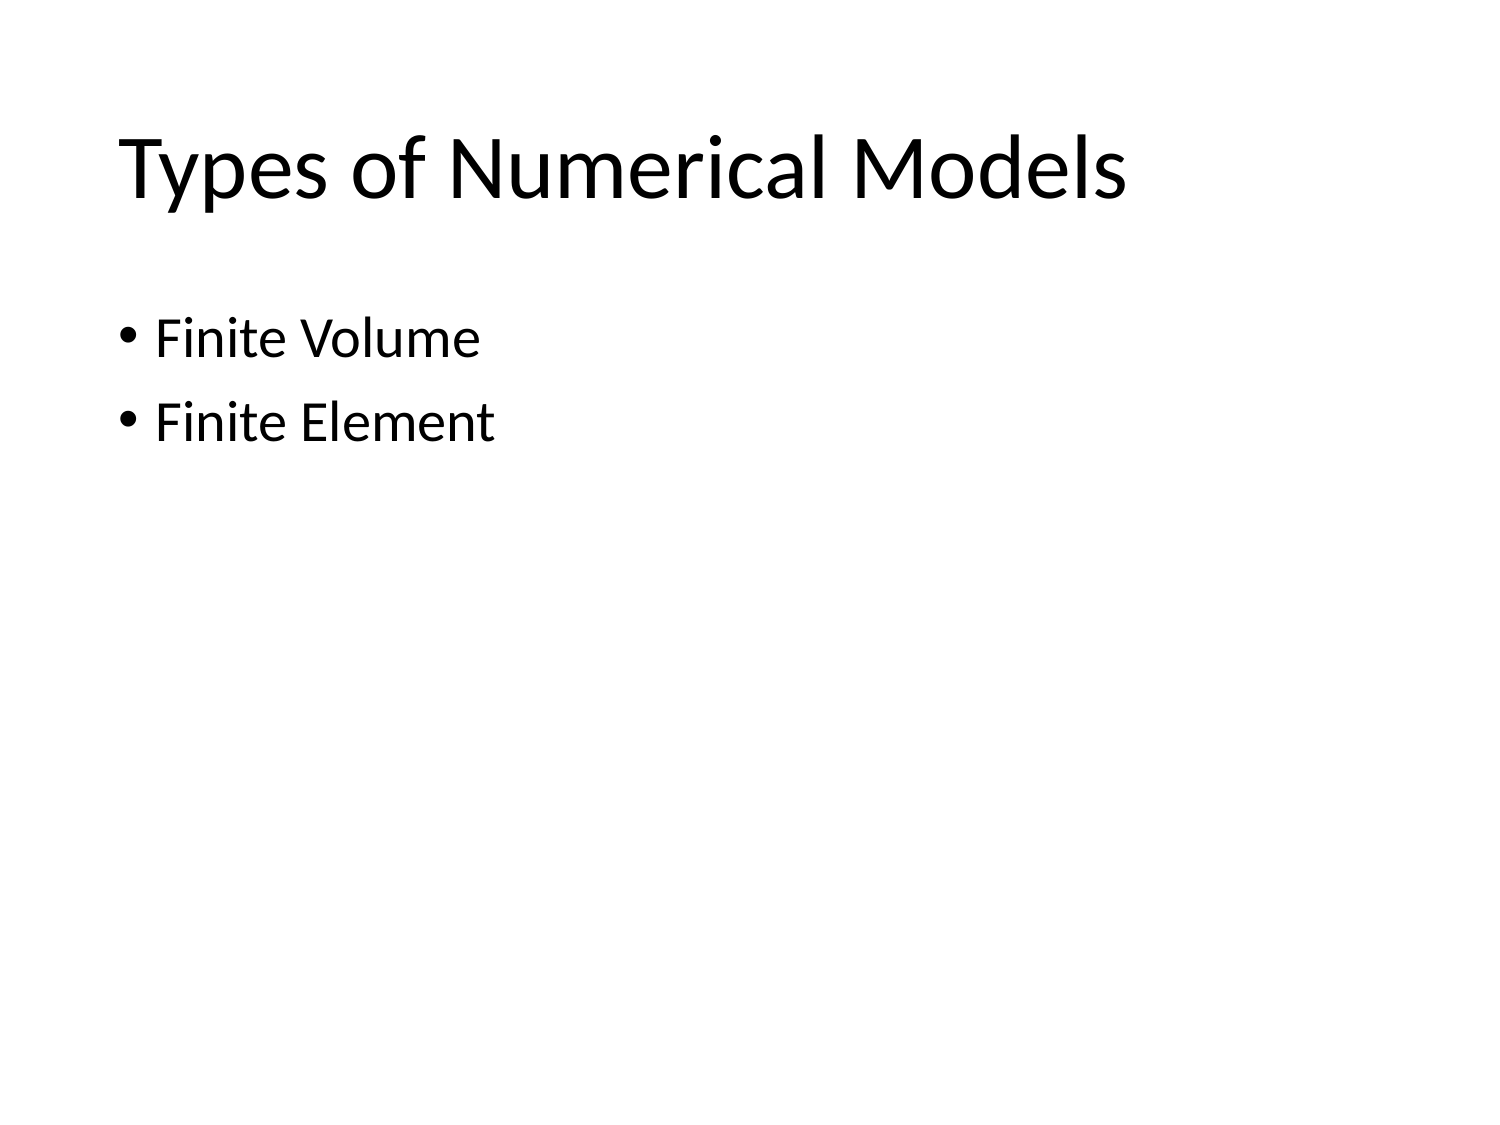

# Types of Numerical Models
Finite Volume
Finite Element